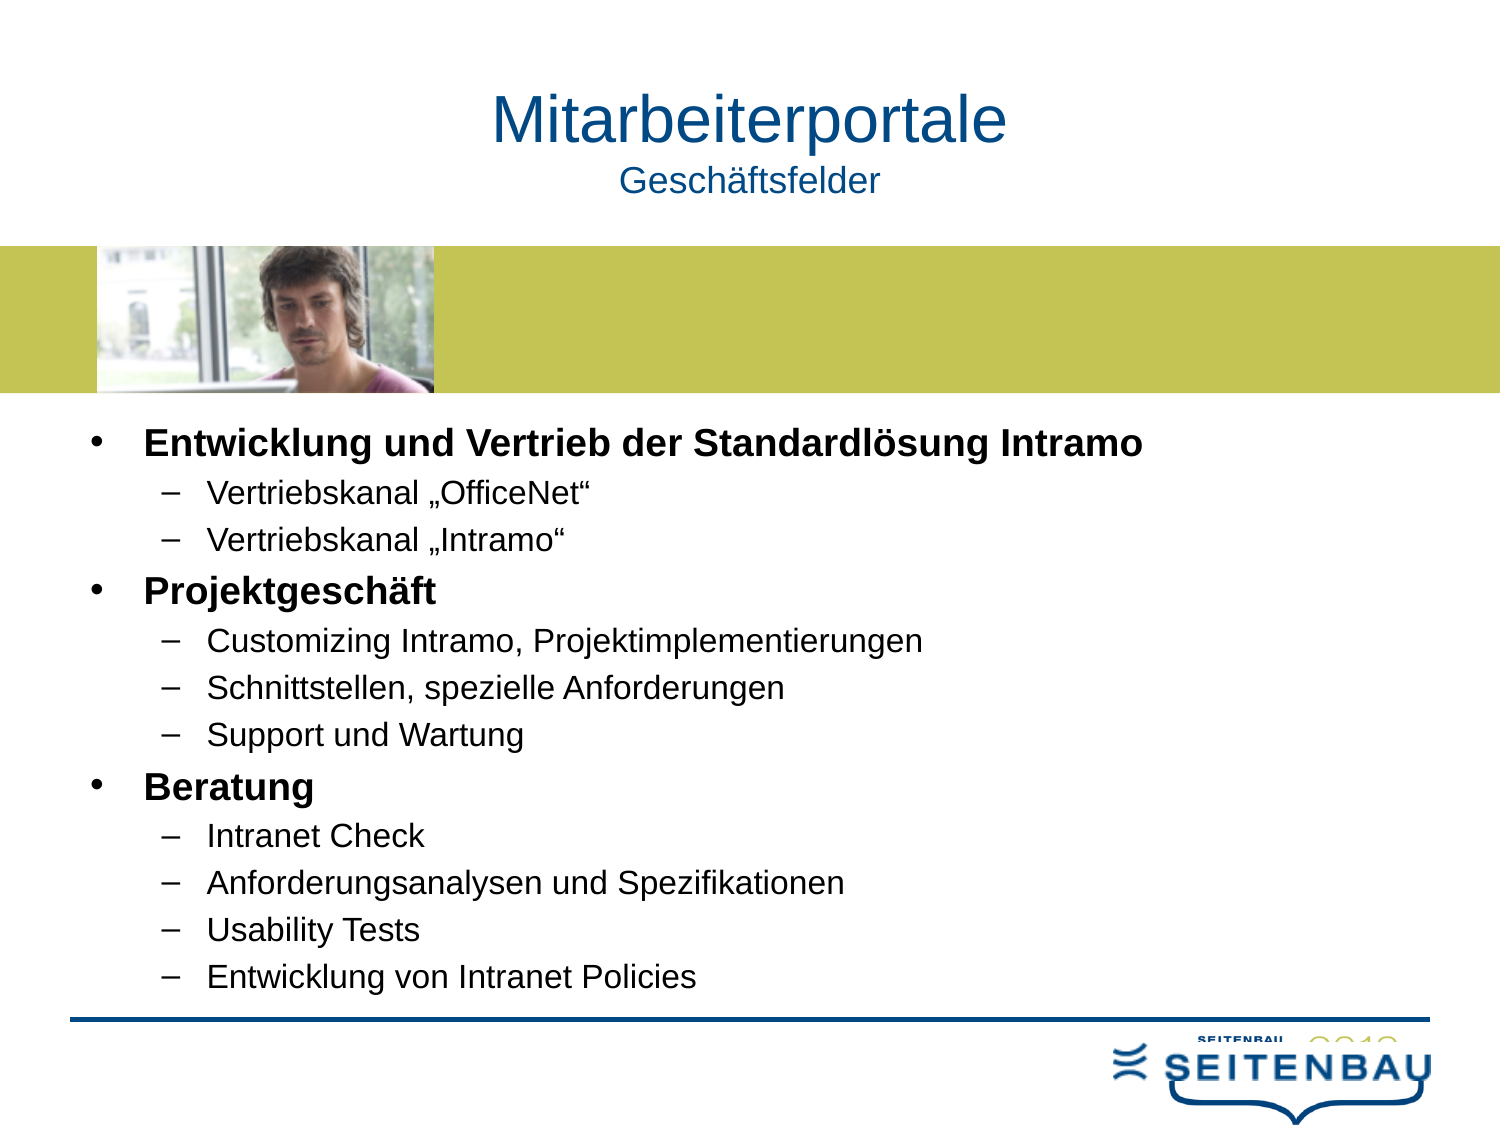

# Mitarbeiterportale Geschäftsfelder
Entwicklung und Vertrieb der Standardlösung Intramo
Vertriebskanal „OfficeNet“
Vertriebskanal „Intramo“
Projektgeschäft
Customizing Intramo, Projektimplementierungen
Schnittstellen, spezielle Anforderungen
Support und Wartung
Beratung
Intranet Check
Anforderungsanalysen und Spezifikationen
Usability Tests
Entwicklung von Intranet Policies